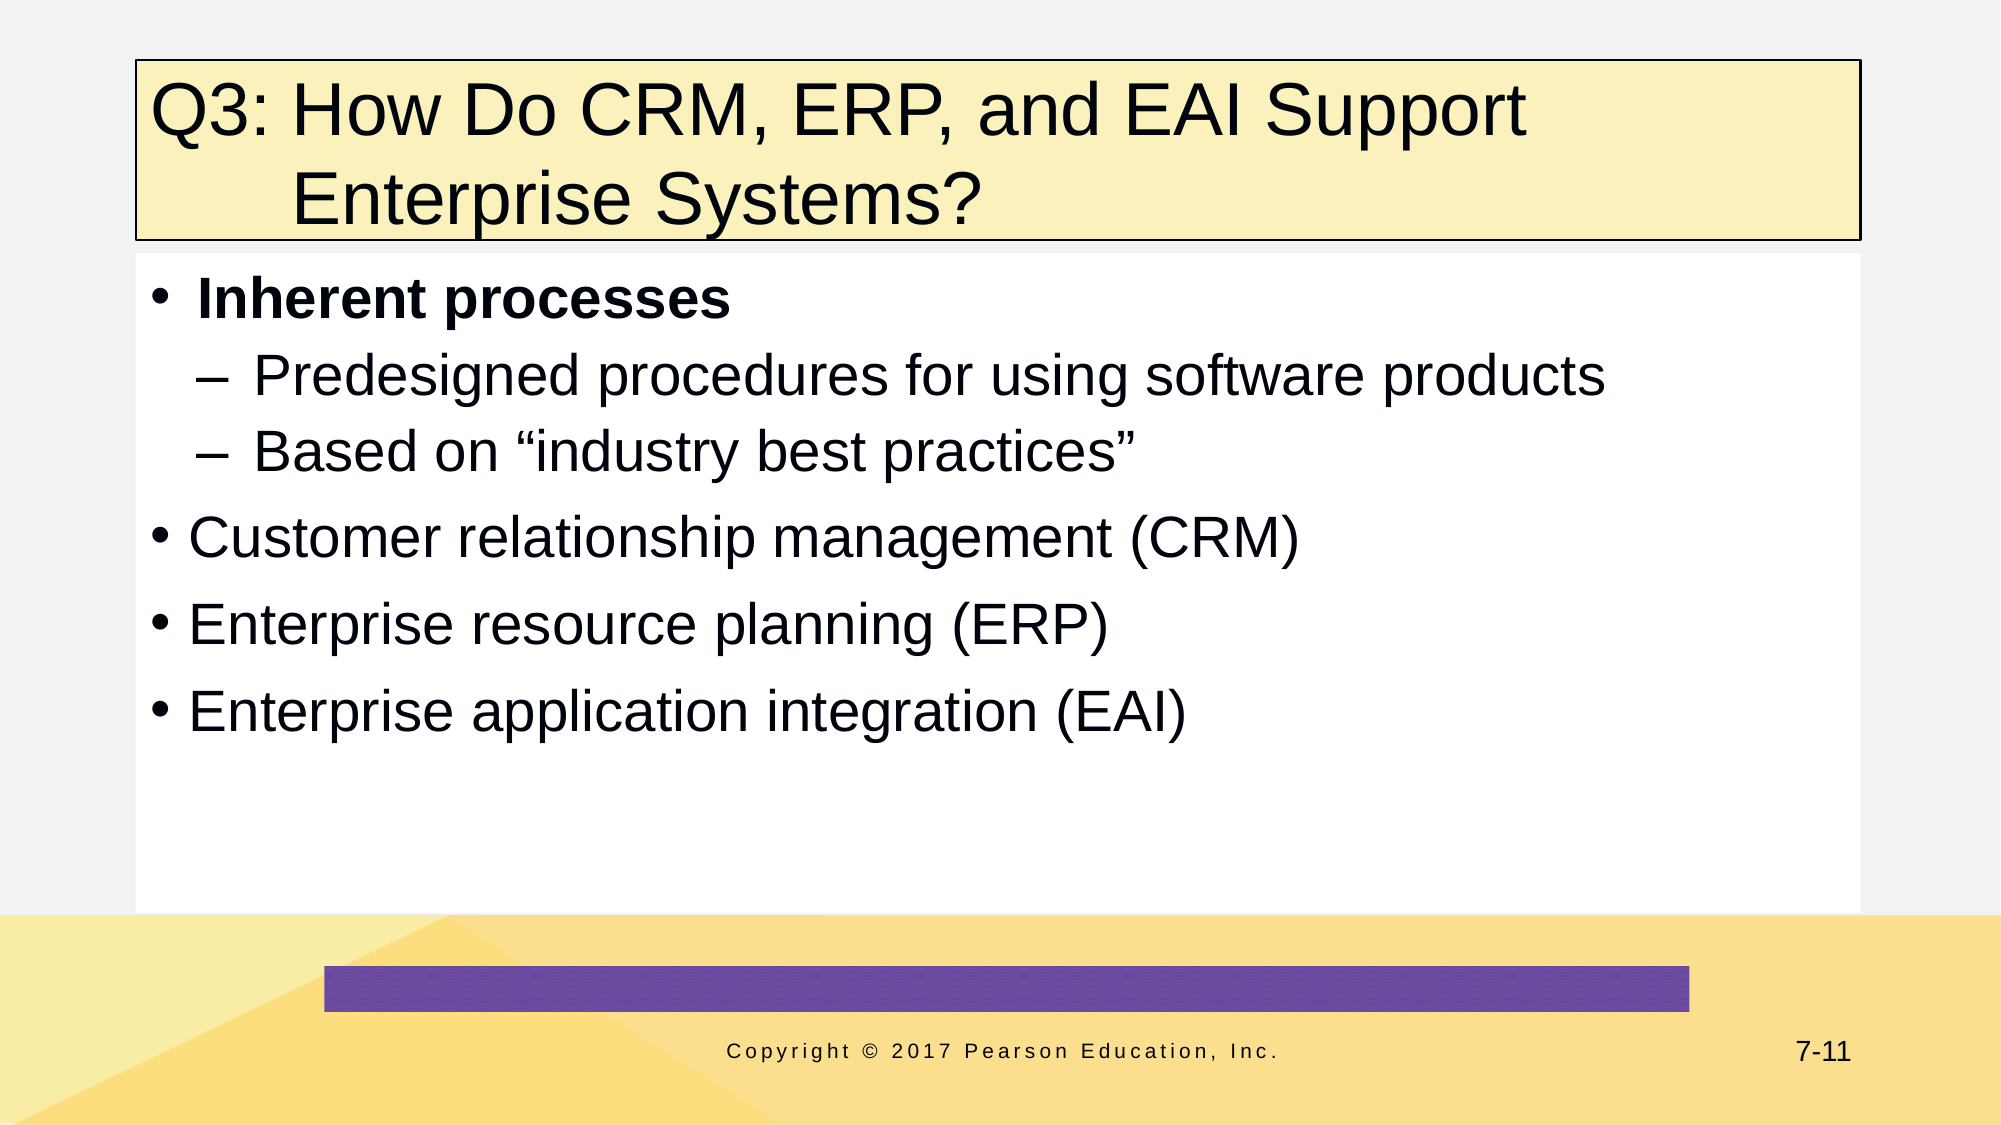

# Q3: How Do CRM, ERP, and EAI Support Enterprise Systems?
Inherent processes
Predesigned procedures for using software products
Based on “industry best practices”
Customer relationship management (CRM)
Enterprise resource planning (ERP)
Enterprise application integration (EAI)
Copyright © 2017 Pearson Education, Inc.